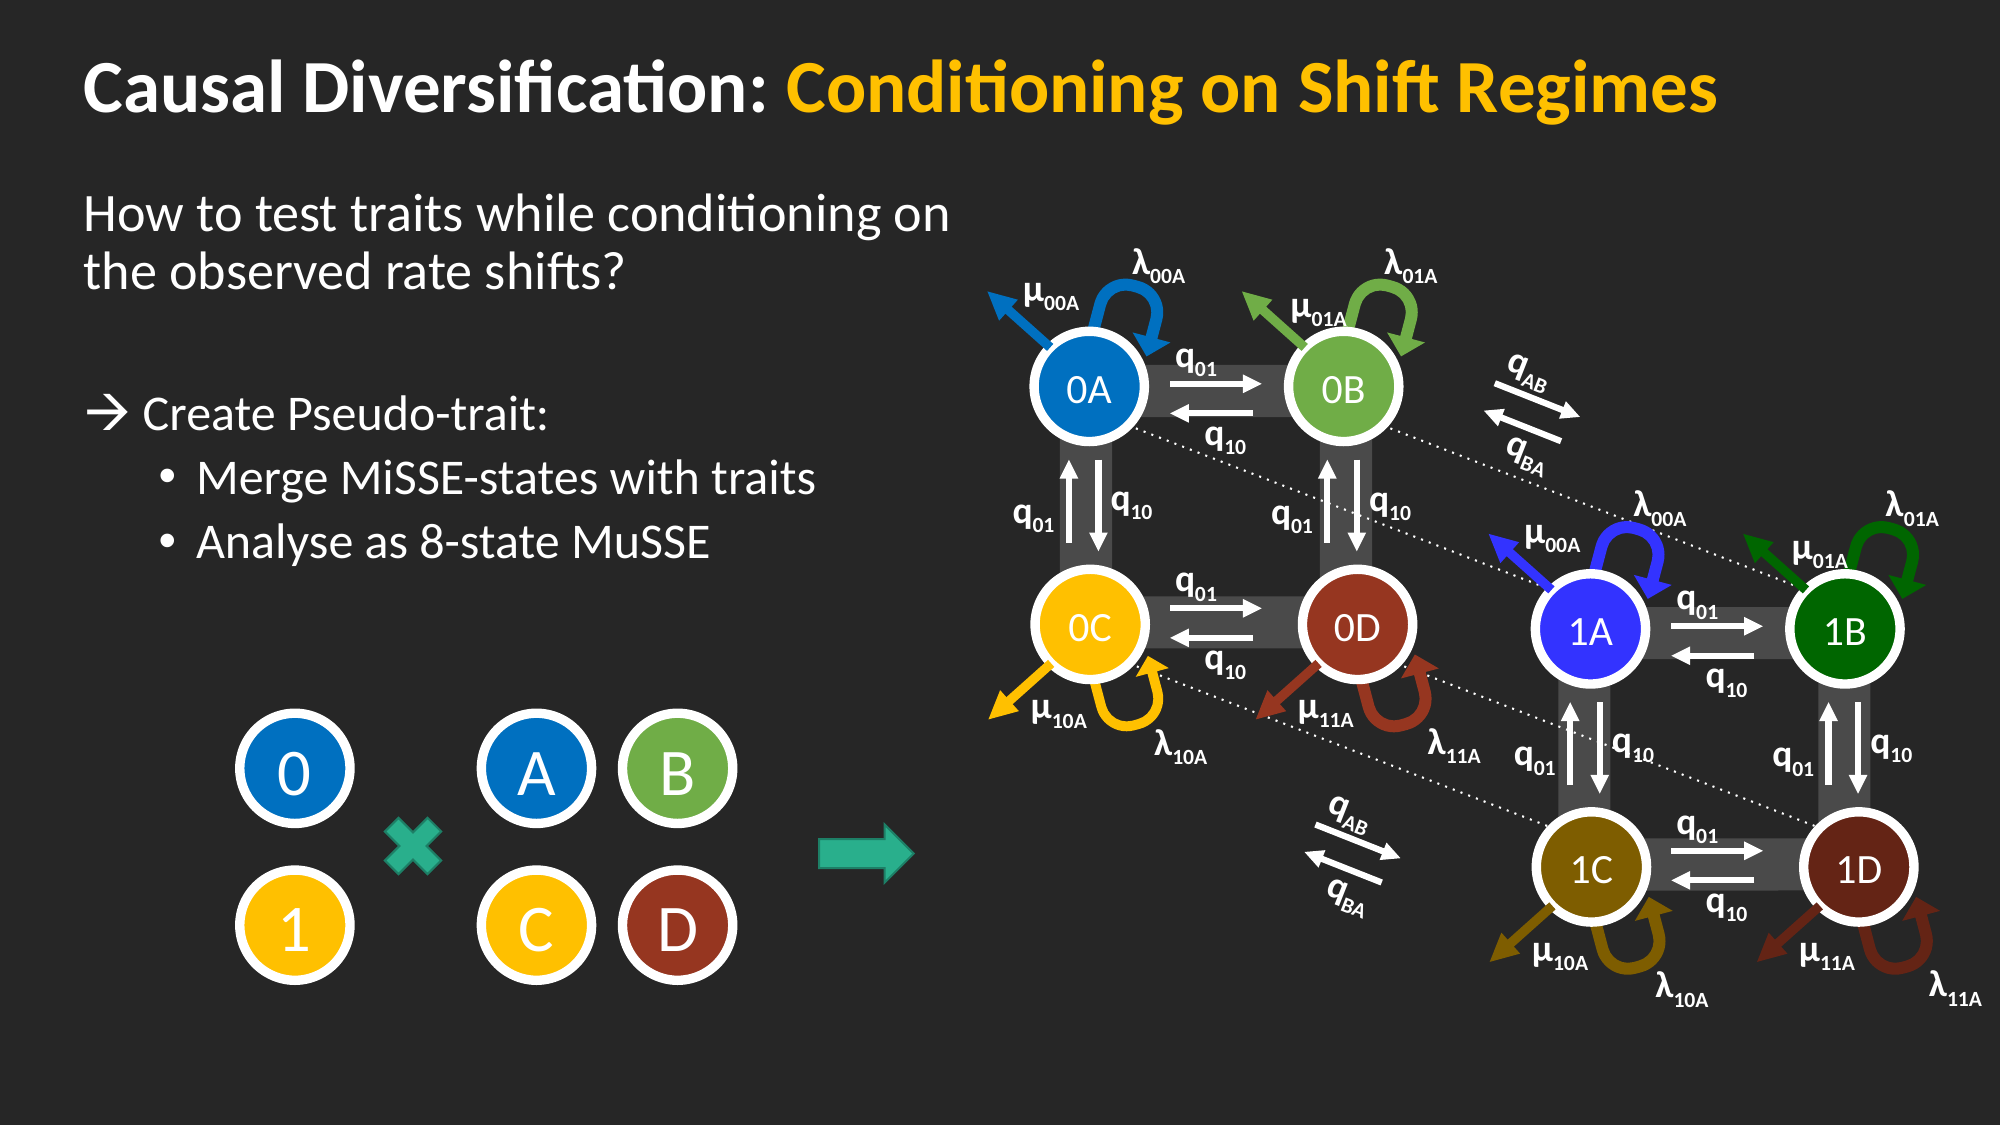

# Causal Diversification: Conditioning on Shift Regimes
How to test traits while conditioning on the observed rate shifts?
🡪 Create Pseudo-trait:
Merge MiSSE-states with traits
Analyse as 8-state MuSSE

λ00A
λ01A
µ00A
µ01A

0A

0B
q01
q10
q10
q10
q01
q01
q01
0C

0D

q10
µ11A
µ10A
λ11A
λ10A
qAB
qBA

λ00A
λ01A
µ00A
µ01A

1A

1B
q01
q10
q10
q10
q01
q01
q01
1C

1D

q10
µ11A
µ10A
λ11A
λ10A

0
A
B
qAB
qBA

1
C
D